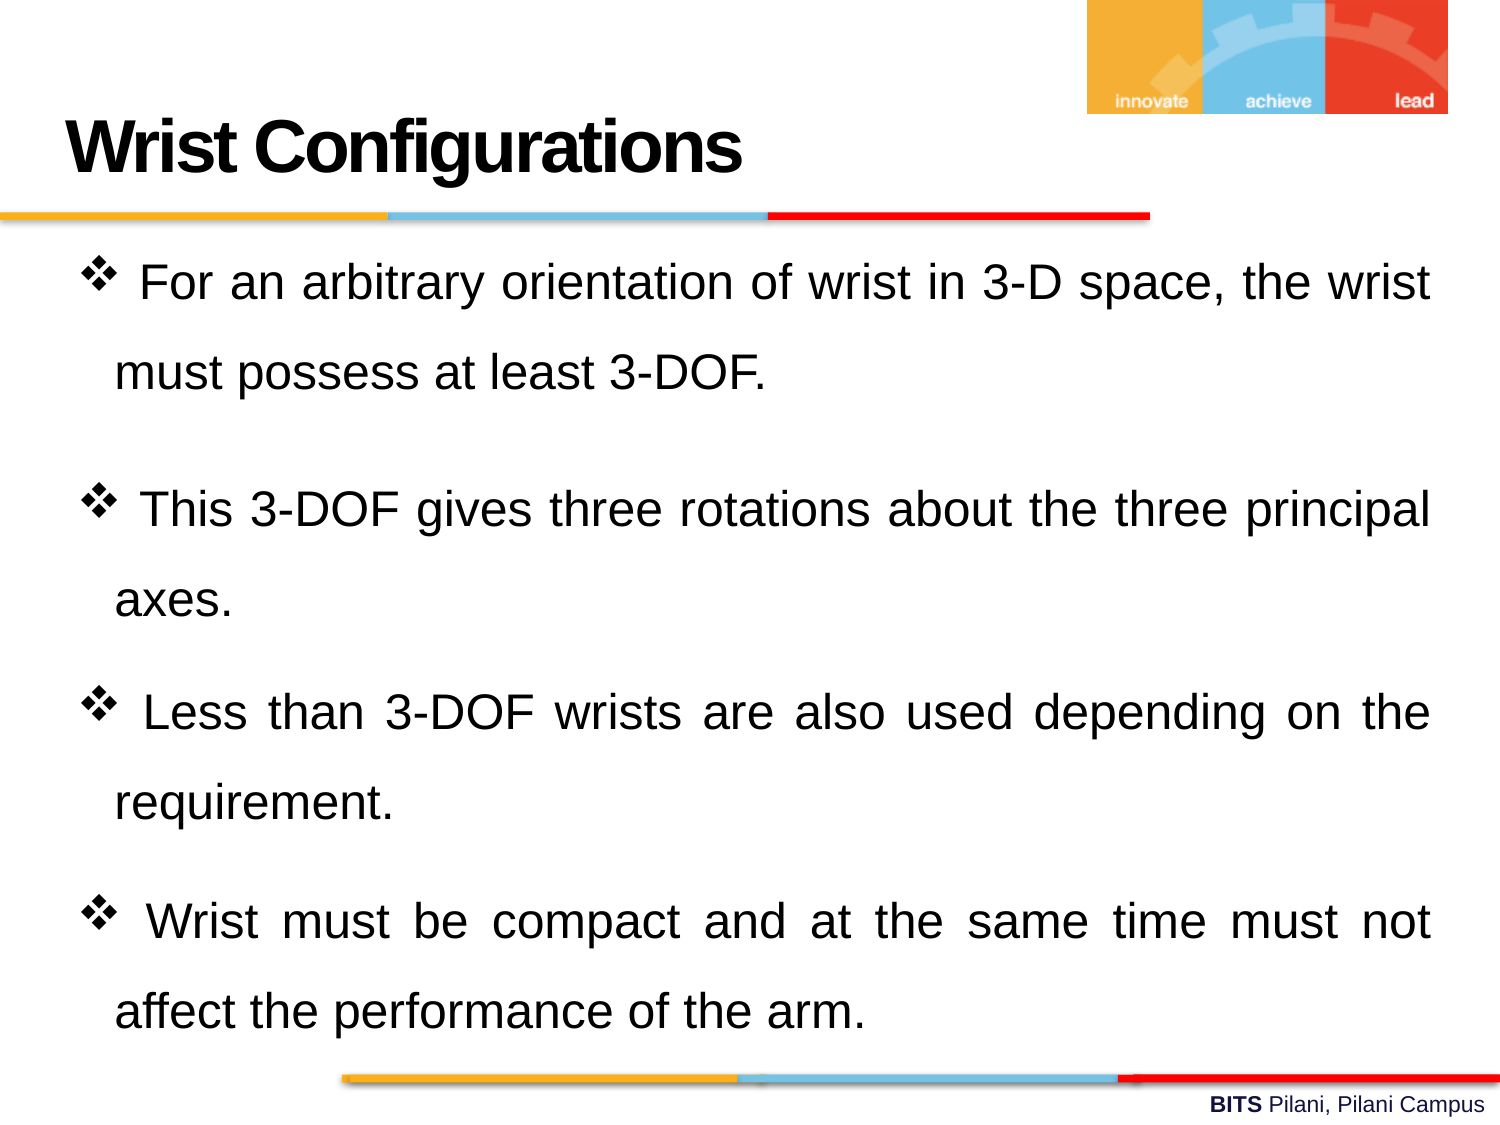

Wrist Configurations
 For an arbitrary orientation of wrist in 3-D space, the wrist must possess at least 3-DOF.
 This 3-DOF gives three rotations about the three principal axes.
 Less than 3-DOF wrists are also used depending on the requirement.
 Wrist must be compact and at the same time must not affect the performance of the arm.